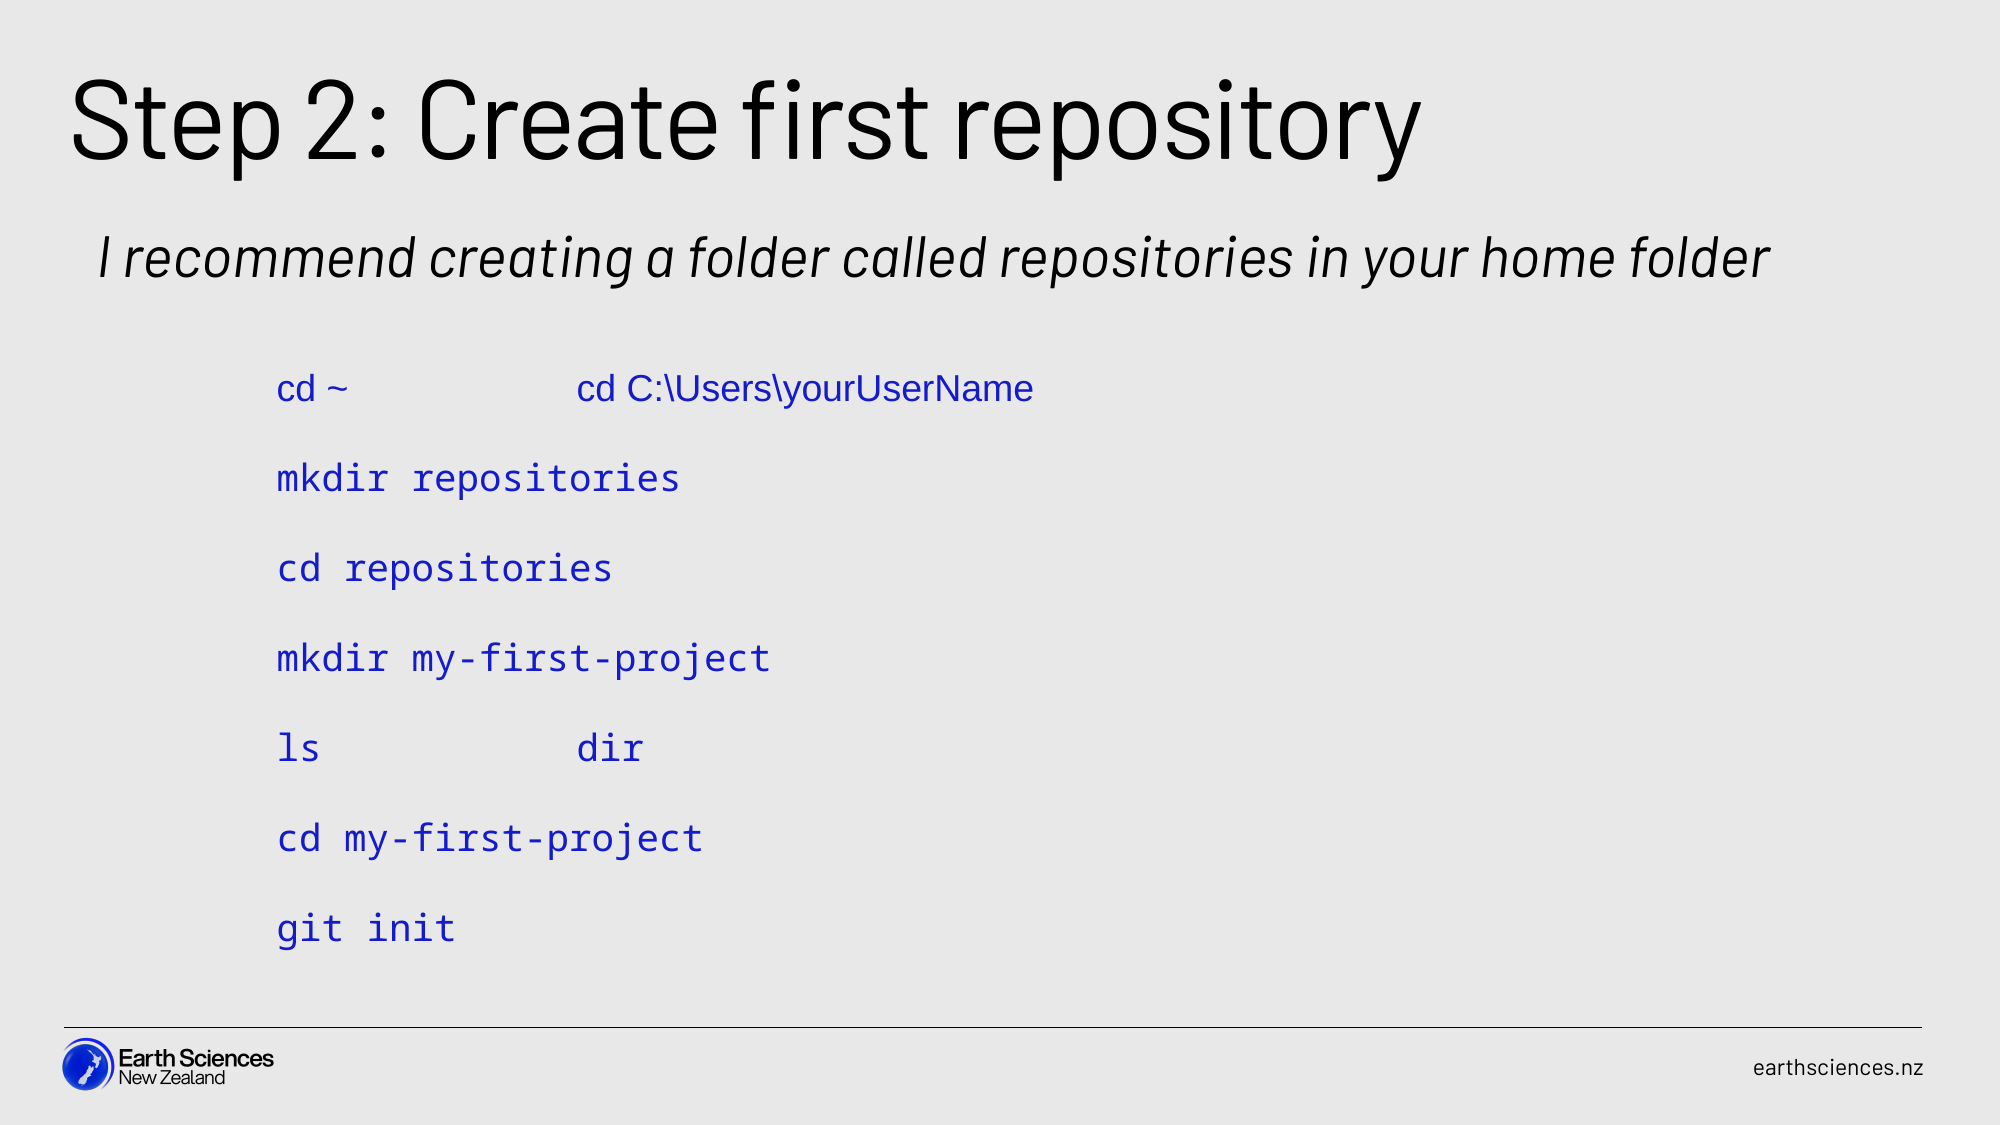

Step 2: Create first repository
I recommend creating a folder called repositories in your home folder
cd ~		cd C:\Users\yourUserName

mkdir repositories

cd repositories

mkdir my-first-project

ls		dir

cd my-first-project

git init